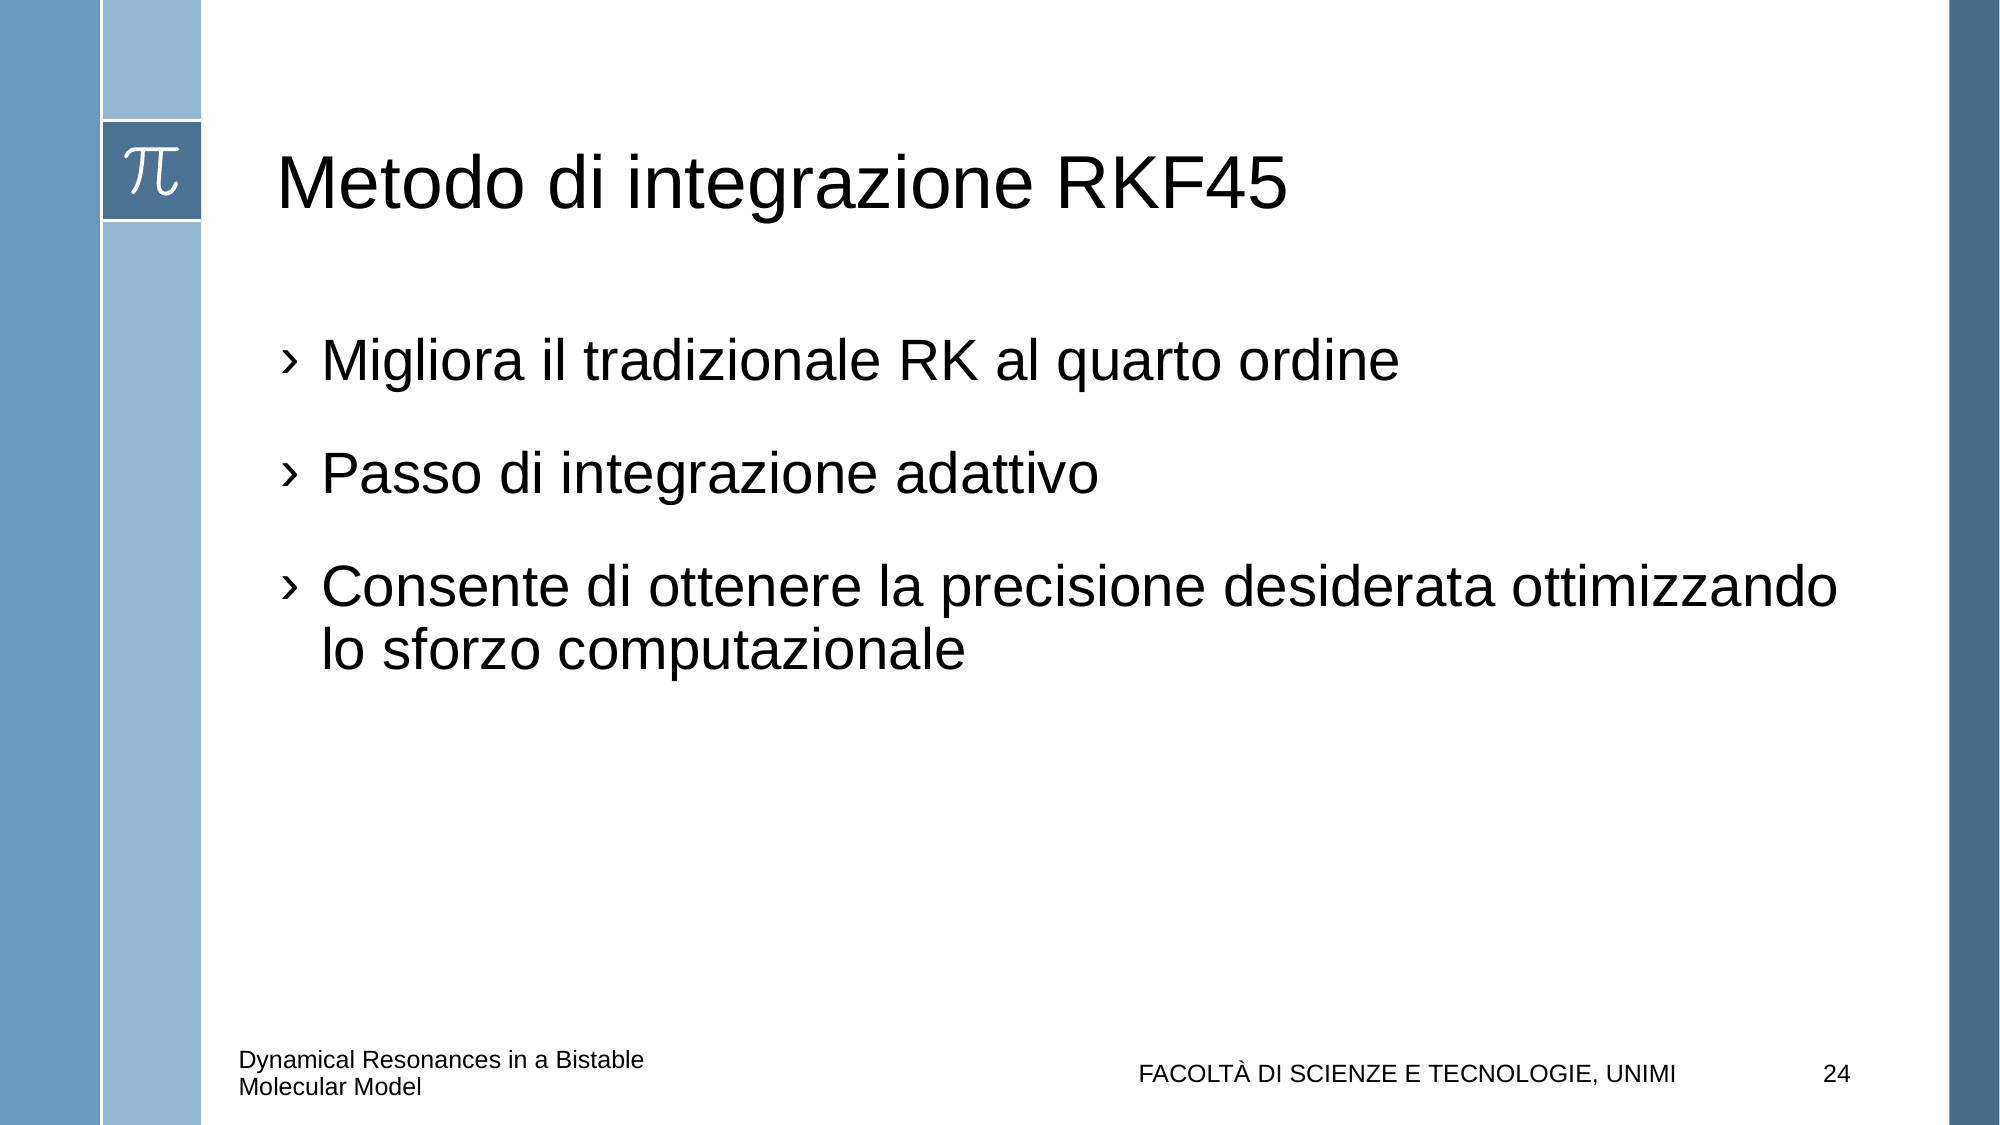

# Metodo di integrazione RKF45
Migliora il tradizionale RK al quarto ordine
Passo di integrazione adattivo
Consente di ottenere la precisione desiderata ottimizzando lo sforzo computazionale
Facoltà di Scienze e Tecnologie, UniMi
24